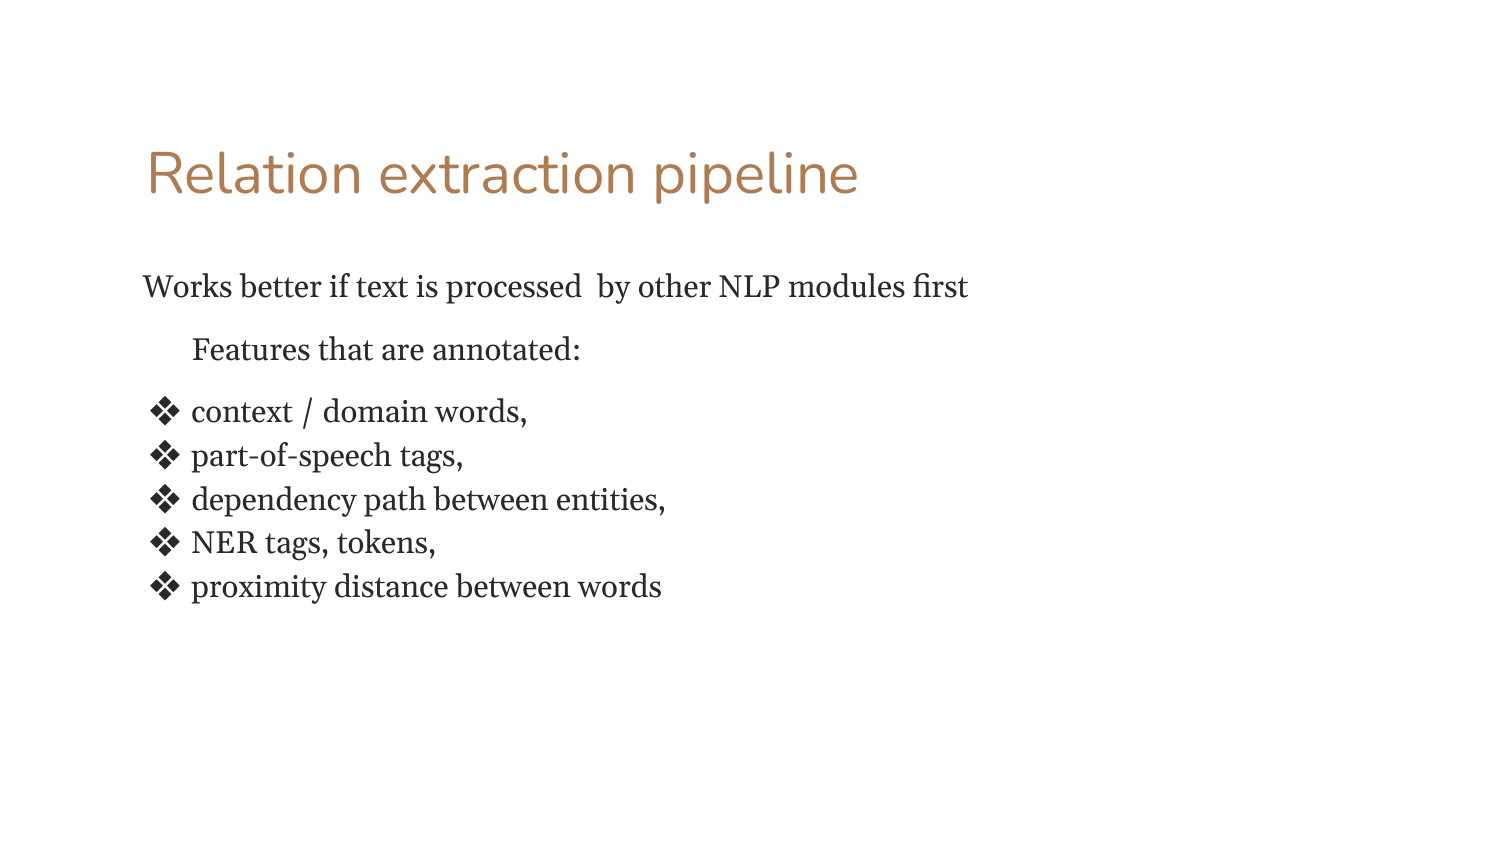

# Relation extraction pipeline
 Works better if text is processed  by other NLP modules first
Features that are annotated:
context / domain words,
part-of-speech tags,
dependency path between entities,
NER tags, tokens,
proximity distance between words